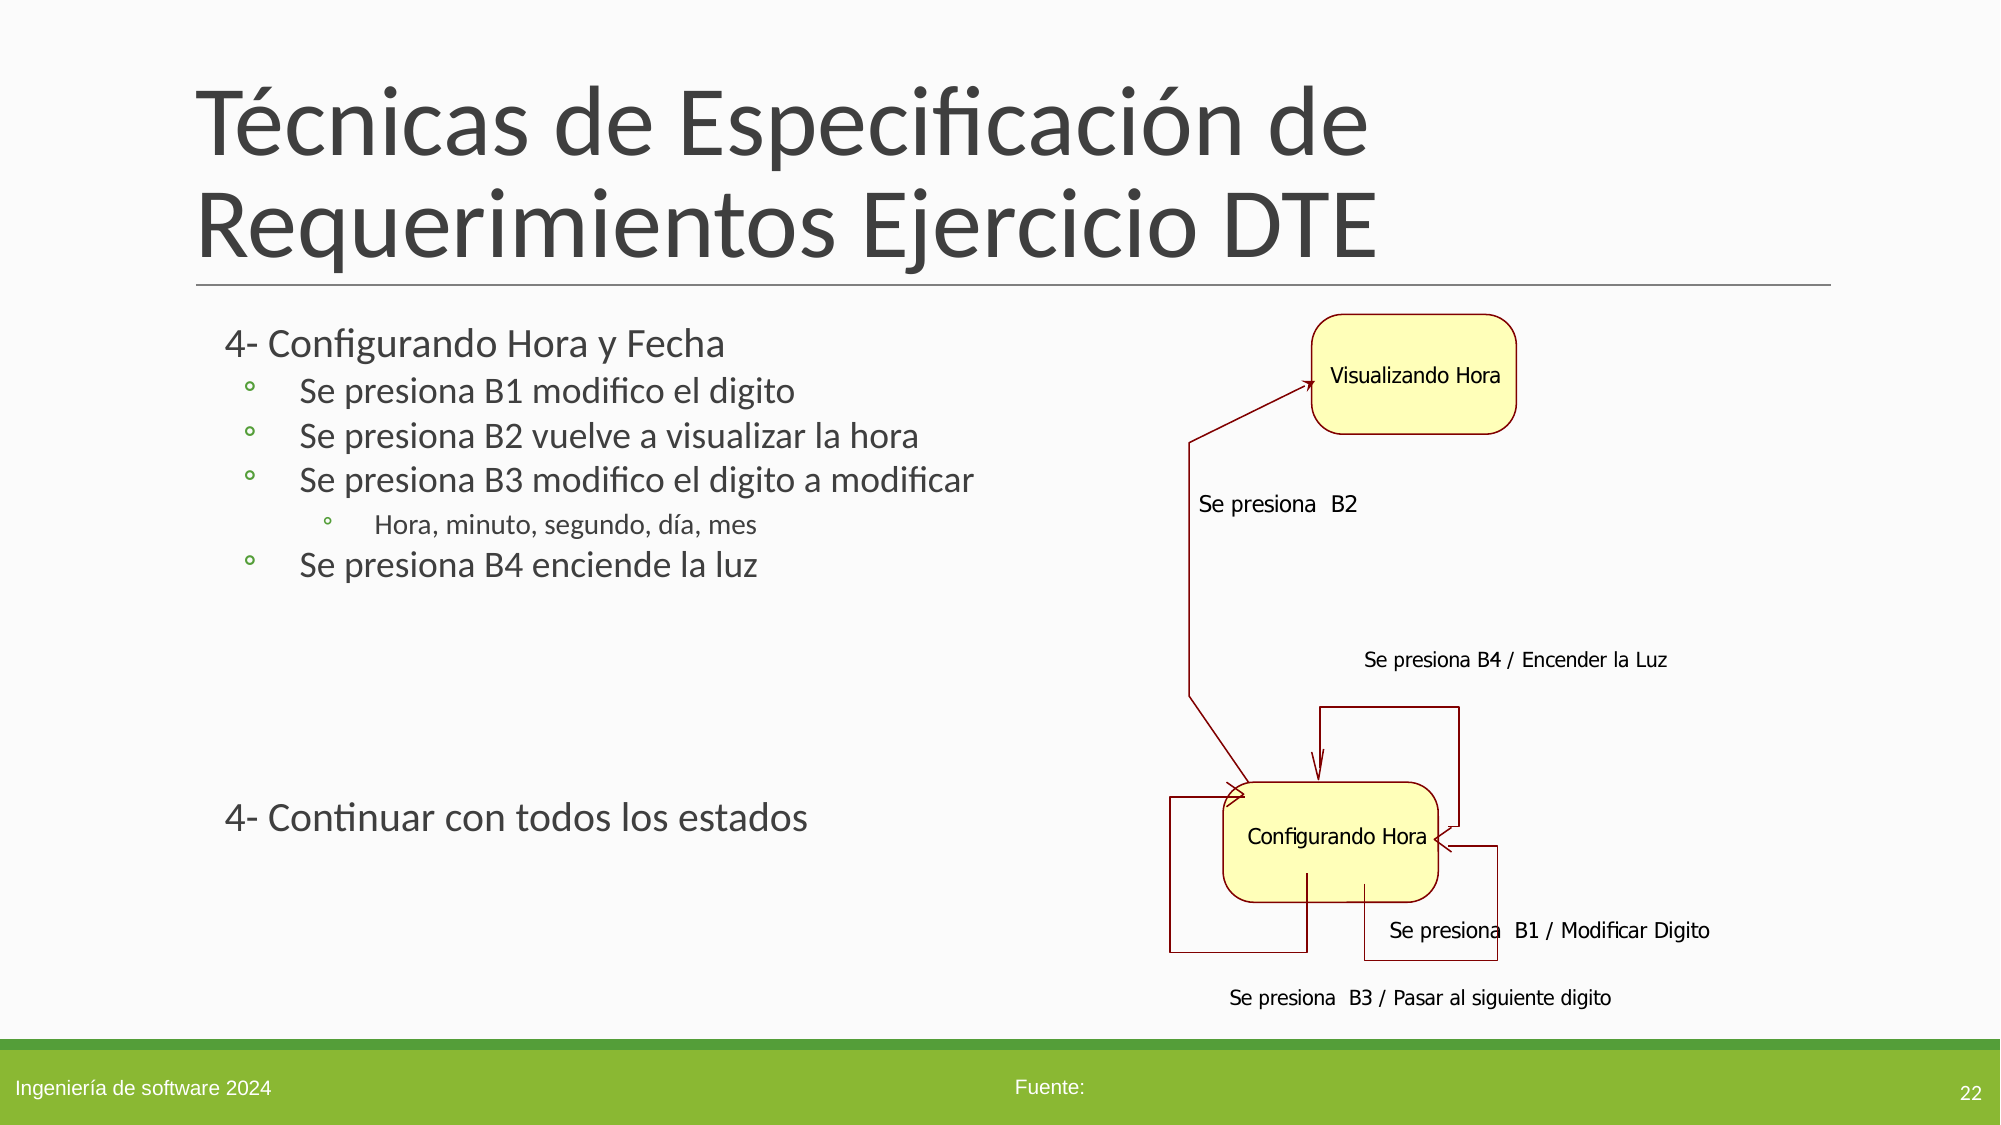

# Técnicas de Especificación de Requerimientos Ejercicio DTE
4- Configurando Hora y Fecha
Se presiona B1 modifico el digito
Se presiona B2 vuelve a visualizar la hora
Se presiona B3 modifico el digito a modificar
Hora, minuto, segundo, día, mes
Se presiona B4 enciende la luz

4- Continuar con todos los estados

Visualizando Hora

Se presiona  B2
Se presiona B4 / Encender la Luz

Se presiona  B1 / Modificar Digito
Se presiona  B3 / Pasar al siguiente digito

Configurando Hora
22